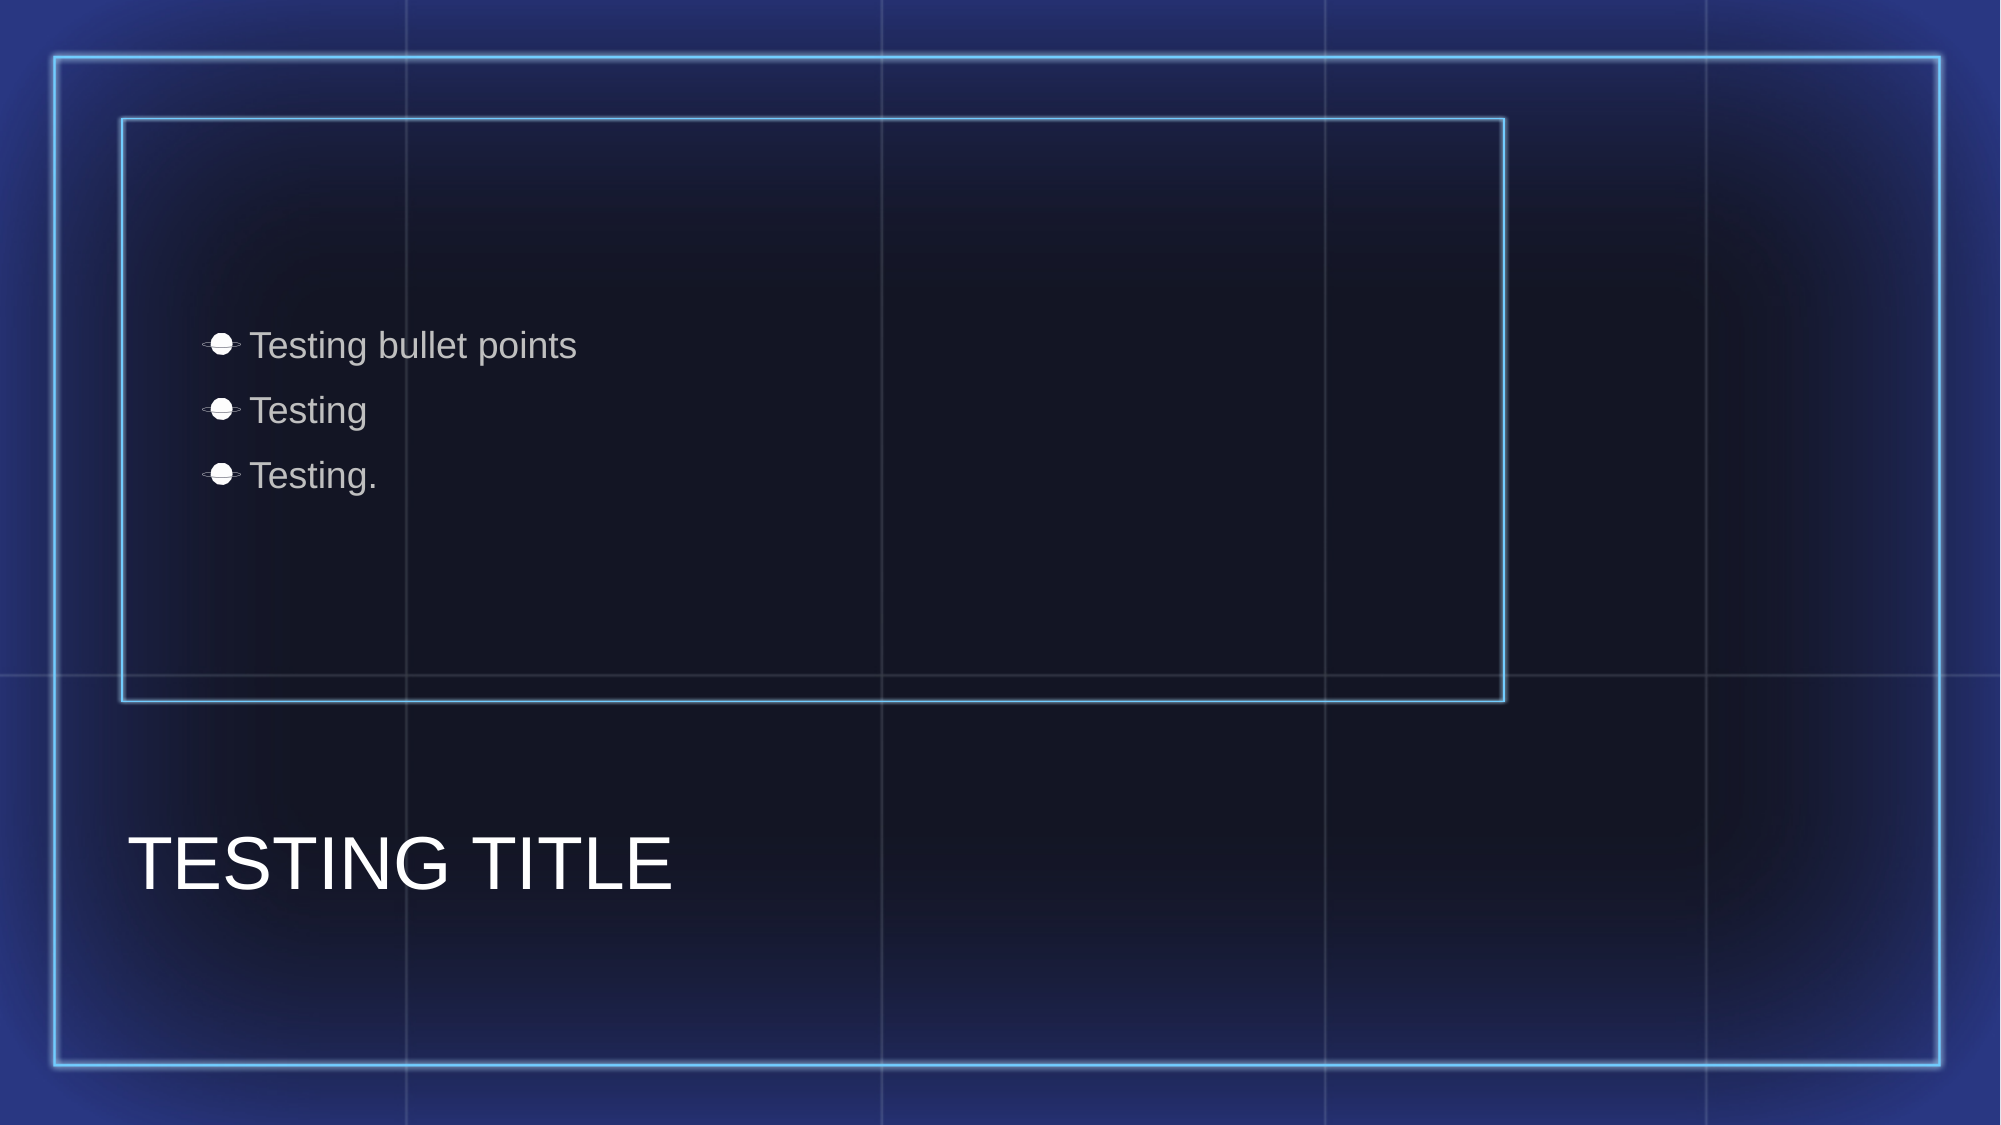

Testing bullet points
Testing
Testing.
# Testing title